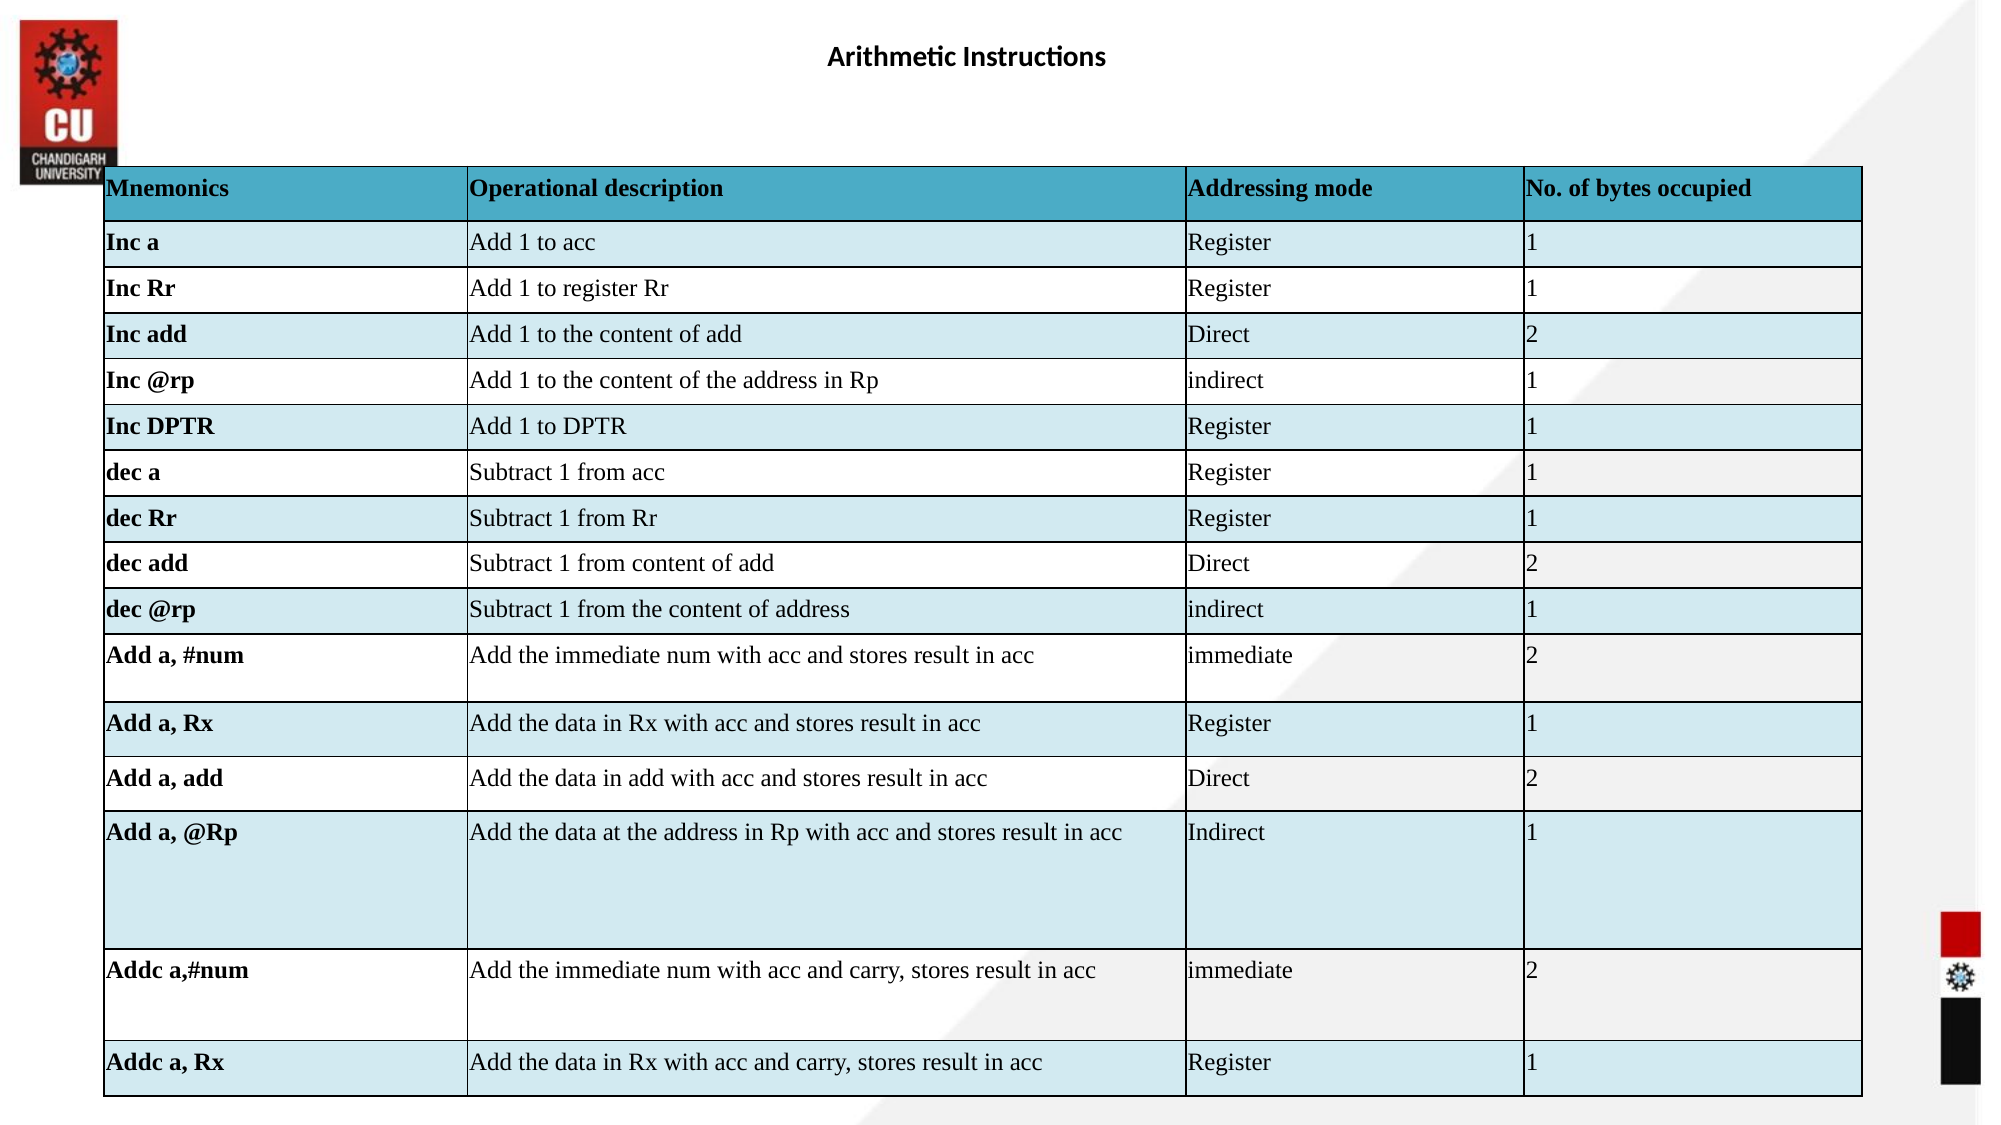

Arithmetic Instructions
| Mnemonics | Operational description | Addressing mode | No. of bytes occupied |
| --- | --- | --- | --- |
| Inc a | Add 1 to acc | Register | 1 |
| Inc Rr | Add 1 to register Rr | Register | 1 |
| Inc add | Add 1 to the content of add | Direct | 2 |
| Inc @rp | Add 1 to the content of the address in Rp | indirect | 1 |
| Inc DPTR | Add 1 to DPTR | Register | 1 |
| dec a | Subtract 1 from acc | Register | 1 |
| dec Rr | Subtract 1 from Rr | Register | 1 |
| dec add | Subtract 1 from content of add | Direct | 2 |
| dec @rp | Subtract 1 from the content of address | indirect | 1 |
| Add a, #num | Add the immediate num with acc and stores result in acc | immediate | 2 |
| Add a, Rx | Add the data in Rx with acc and stores result in acc | Register | 1 |
| Add a, add | Add the data in add with acc and stores result in acc | Direct | 2 |
| Add a, @Rp | Add the data at the address in Rp with acc and stores result in acc | Indirect | 1 |
| Addc a,#num | Add the immediate num with acc and carry, stores result in acc | immediate | 2 |
| Addc a, Rx | Add the data in Rx with acc and carry, stores result in acc | Register | 1 |